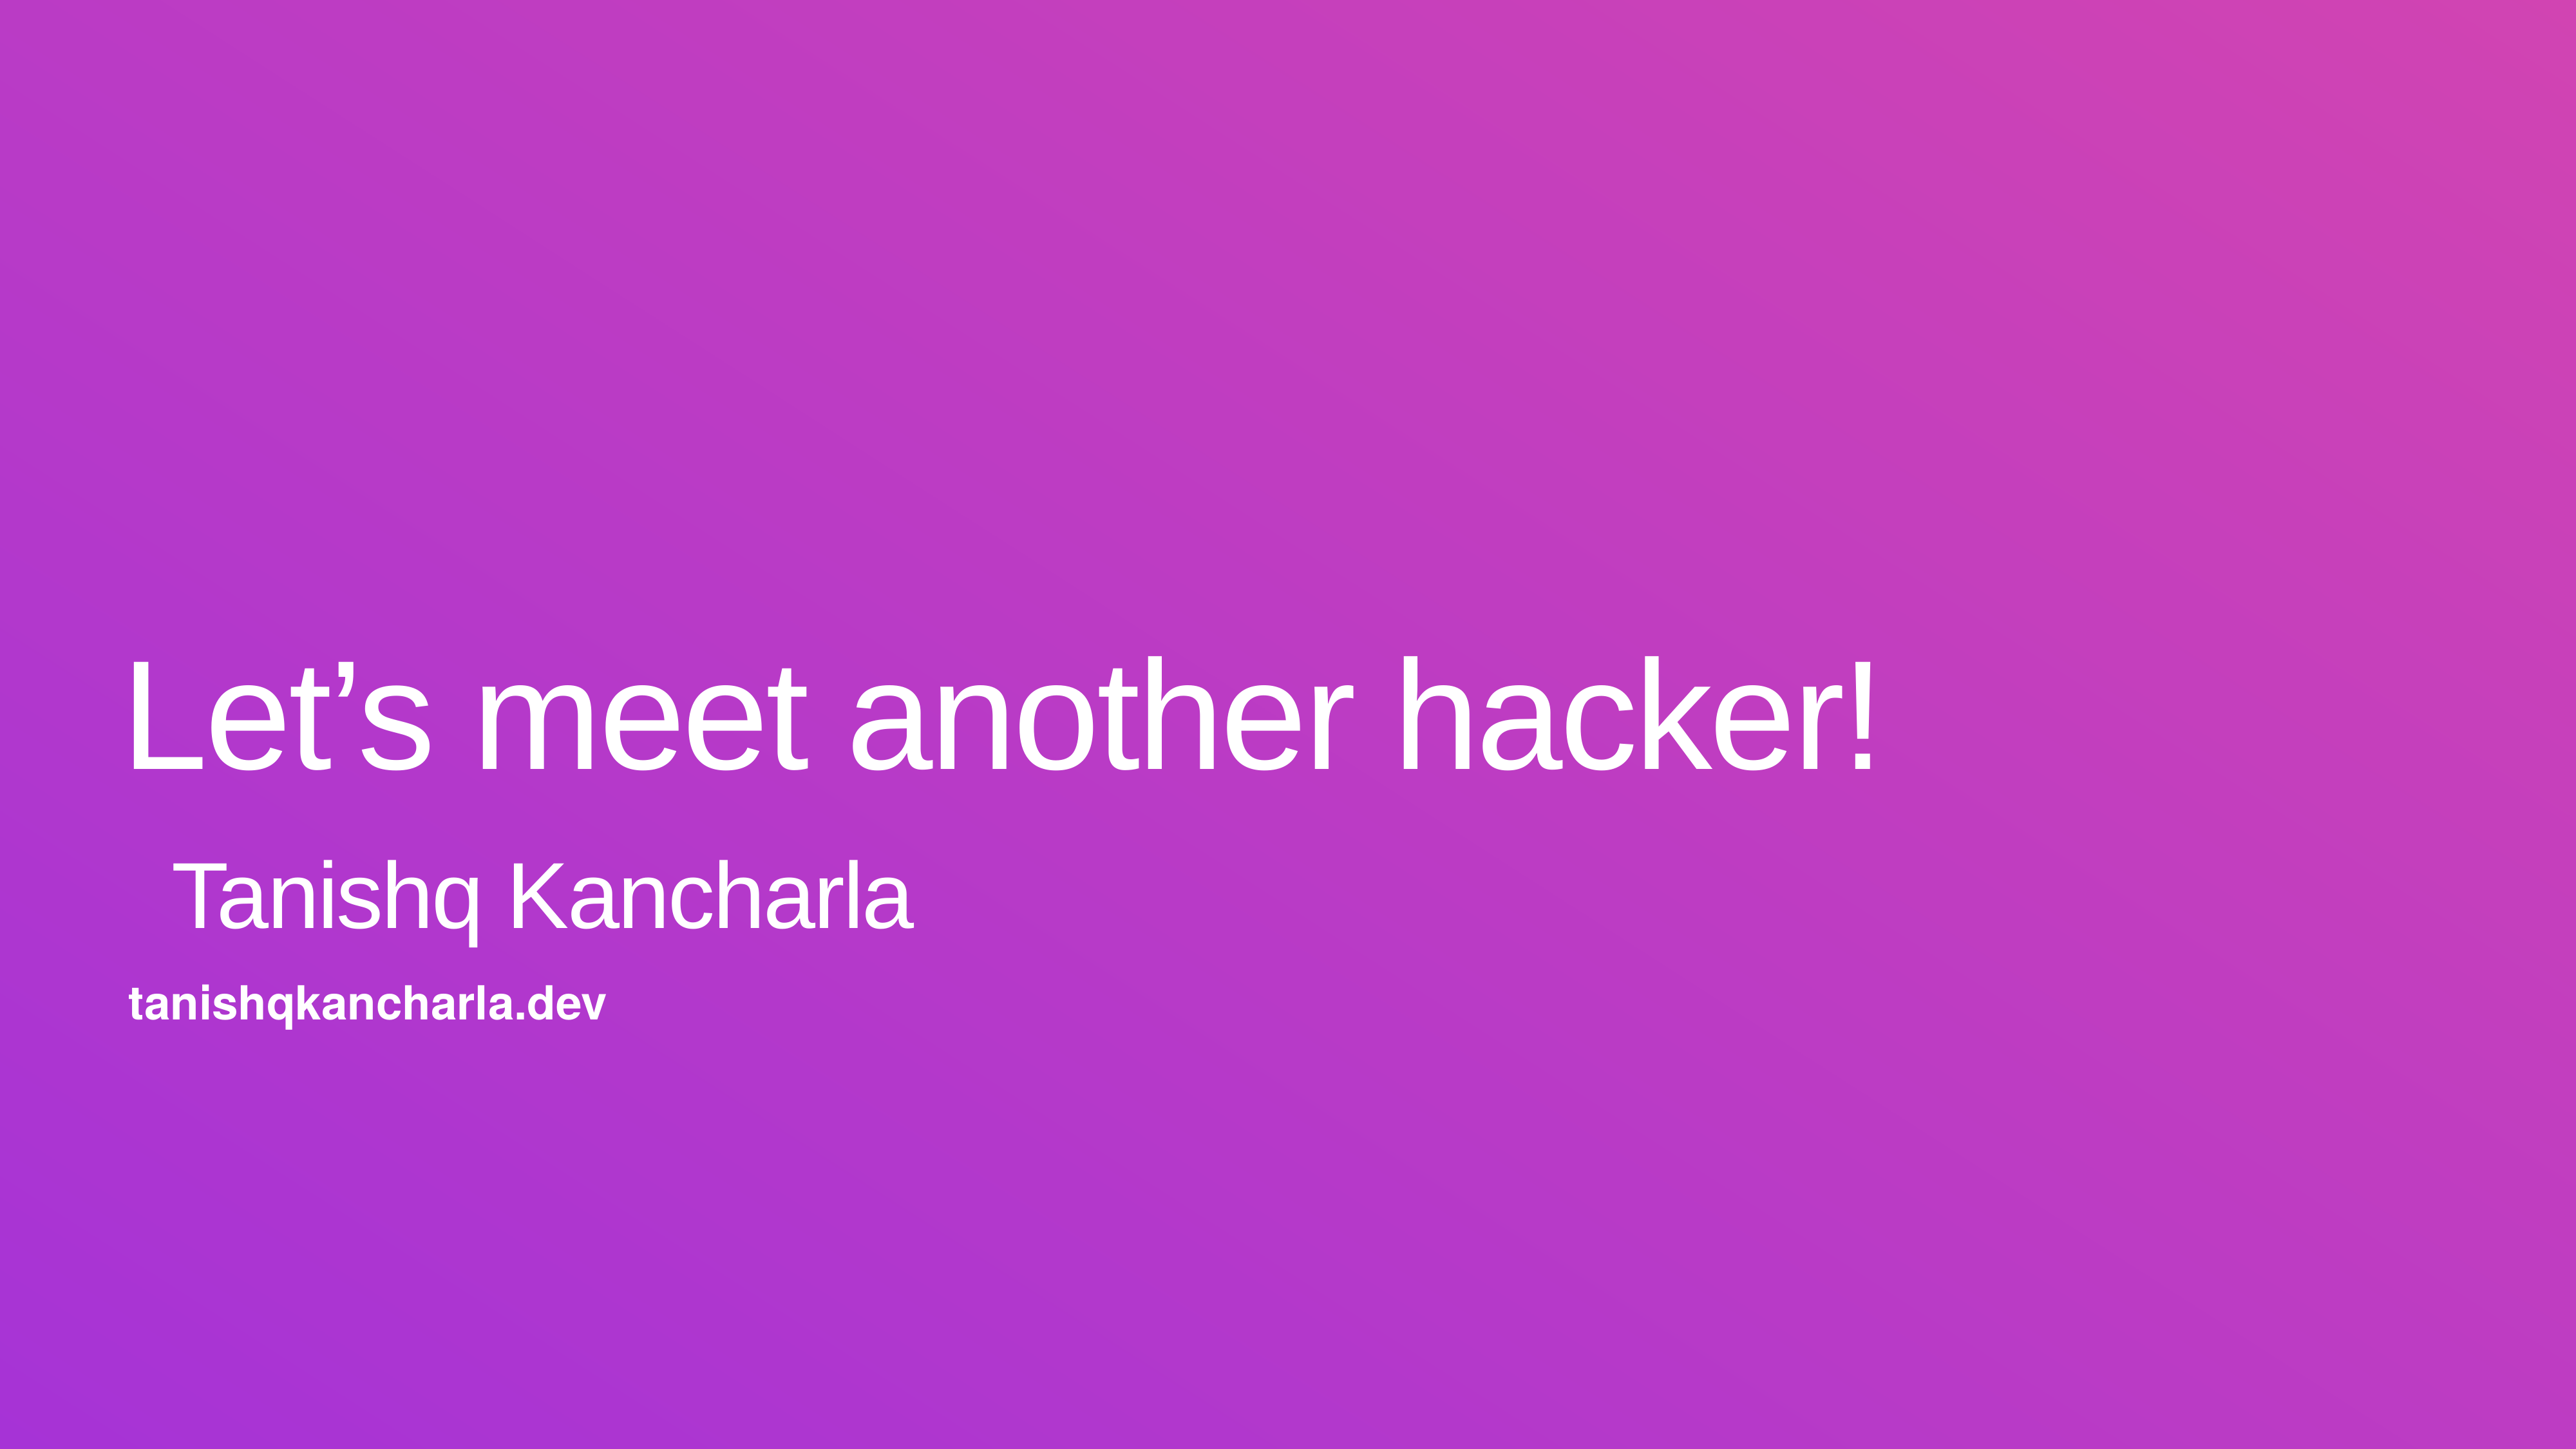

# Let’s meet another hacker!
Tanishq Kancharla
tanishqkancharla.dev